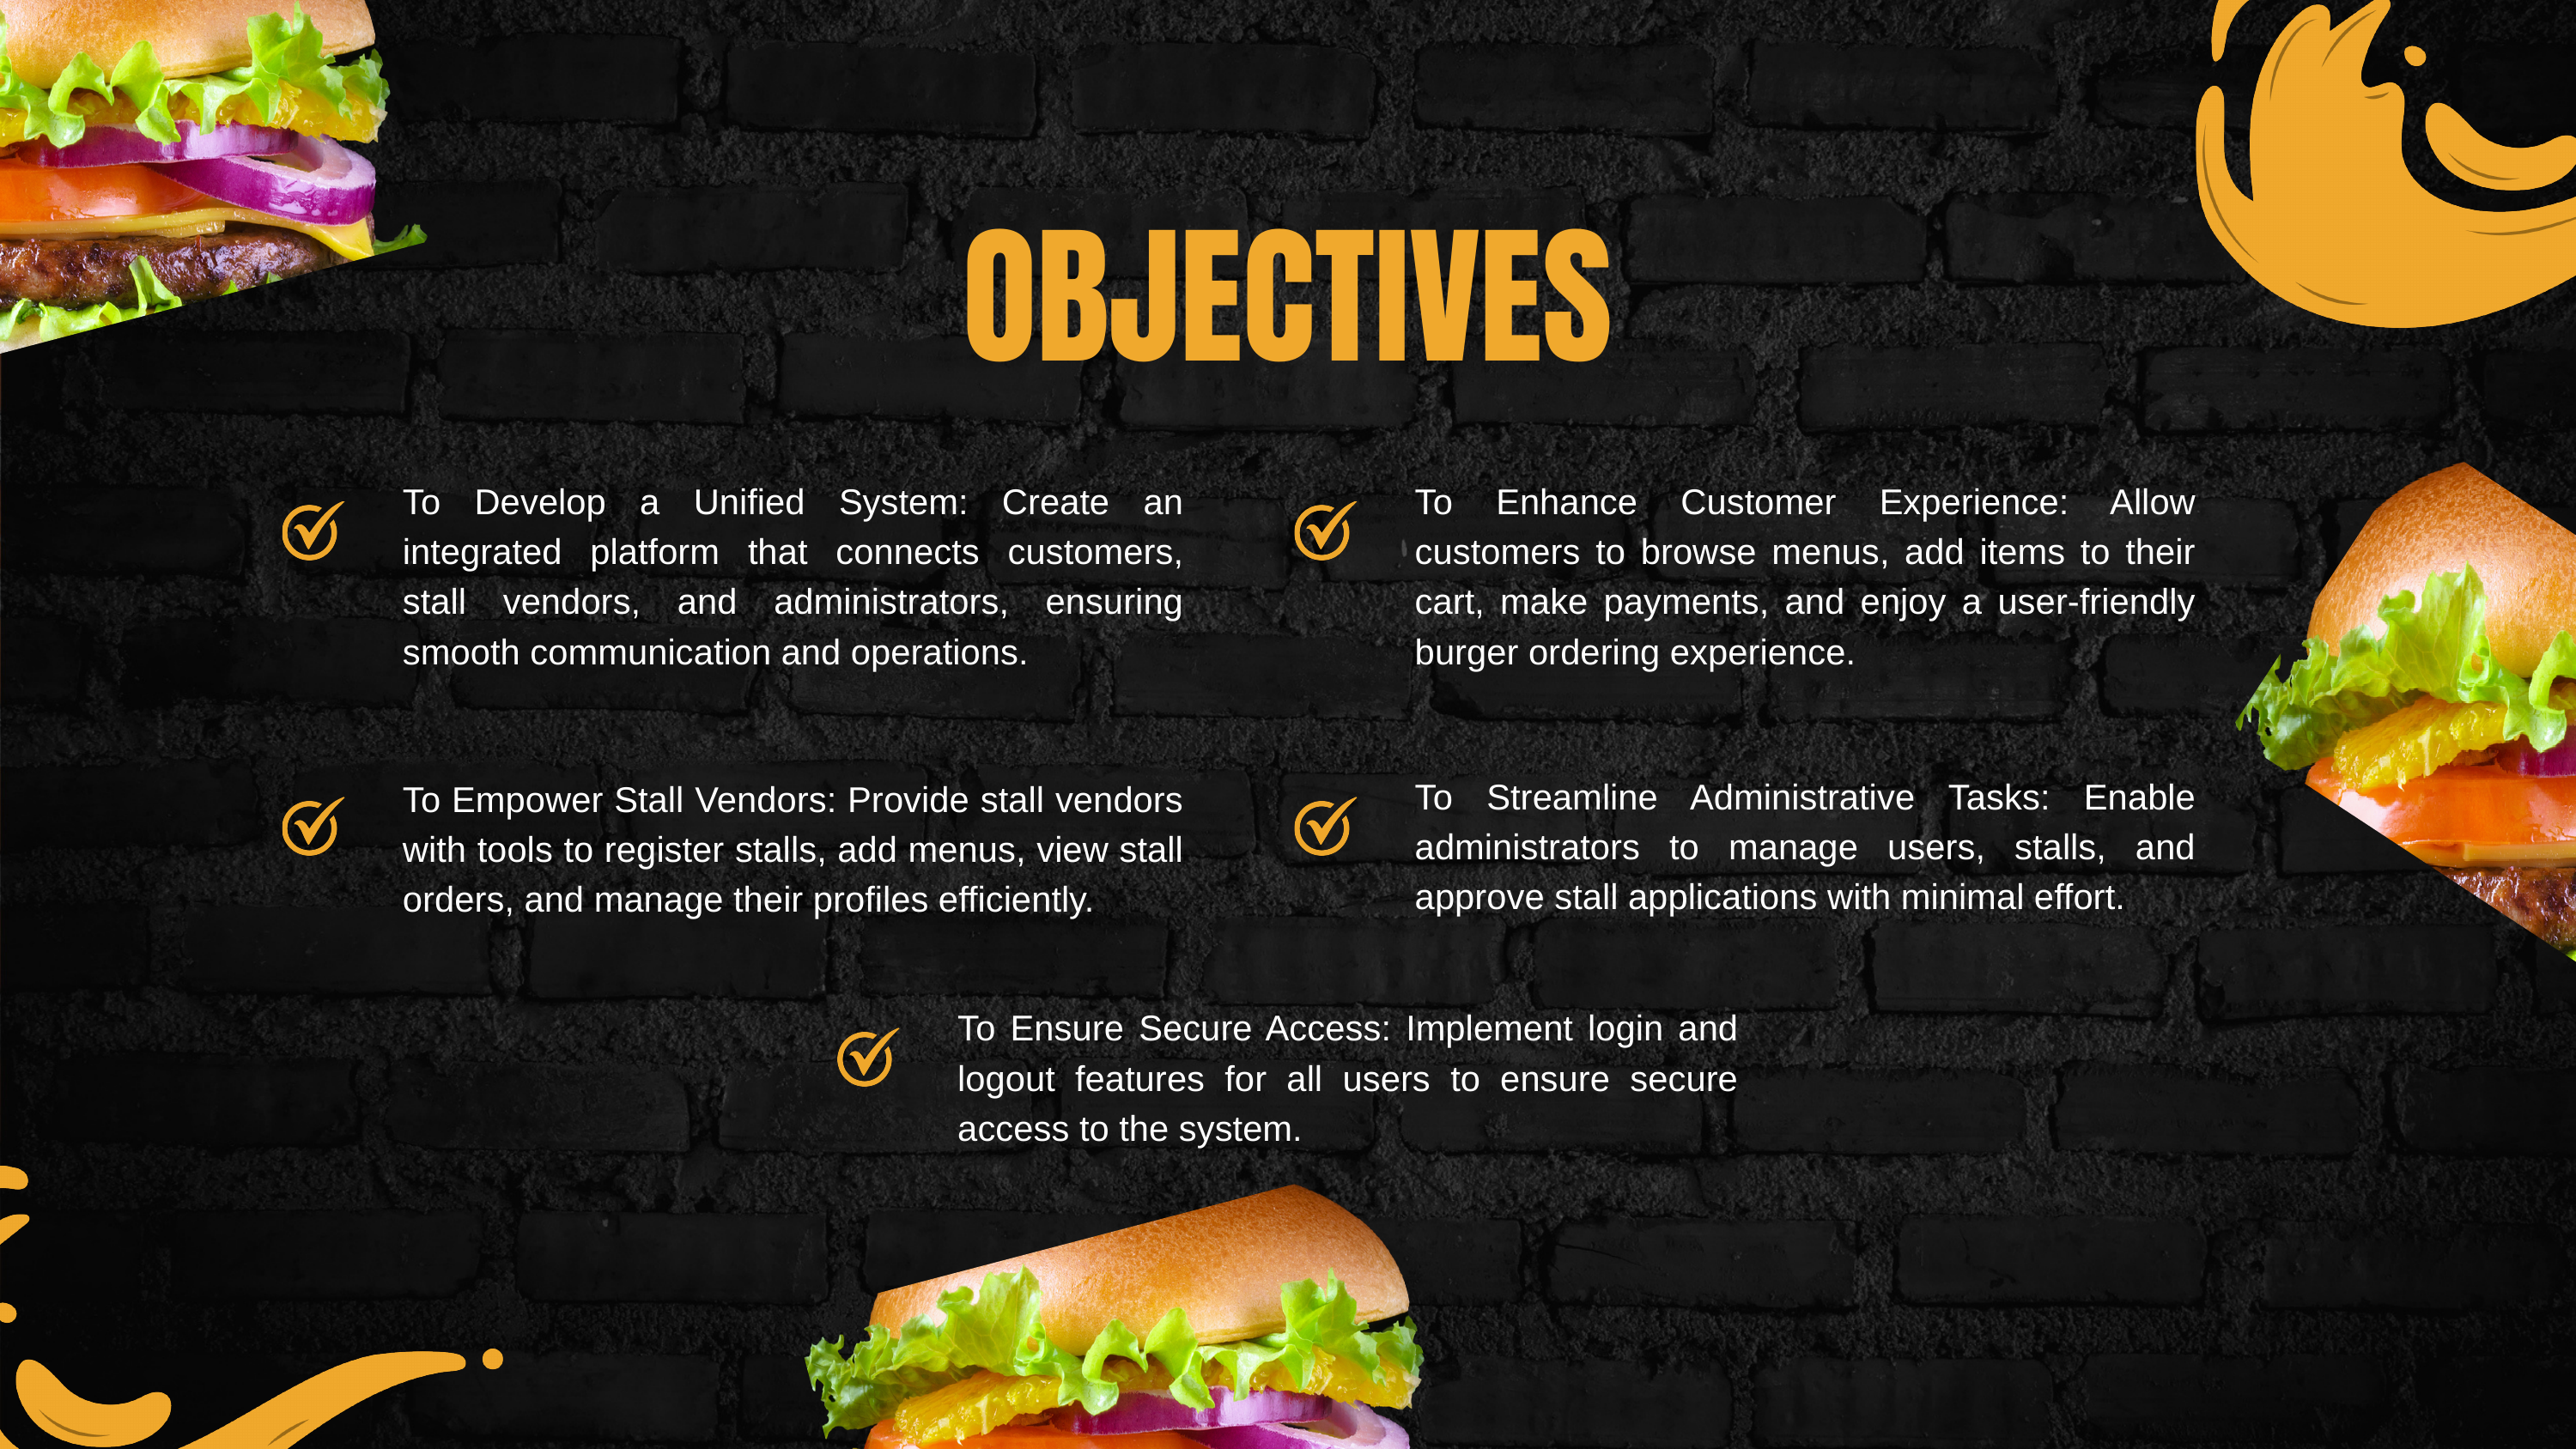

OBJECTIVES
To Develop a Unified System: Create an integrated platform that connects customers, stall vendors, and administrators, ensuring smooth communication and operations.
To Enhance Customer Experience: Allow customers to browse menus, add items to their cart, make payments, and enjoy a user-friendly burger ordering experience.

To Streamline Administrative Tasks: Enable administrators to manage users, stalls, and approve stall applications with minimal effort.
To Empower Stall Vendors: Provide stall vendors with tools to register stalls, add menus, view stall orders, and manage their profiles efficiently.

To Ensure Secure Access: Implement login and logout features for all users to ensure secure access to the system.